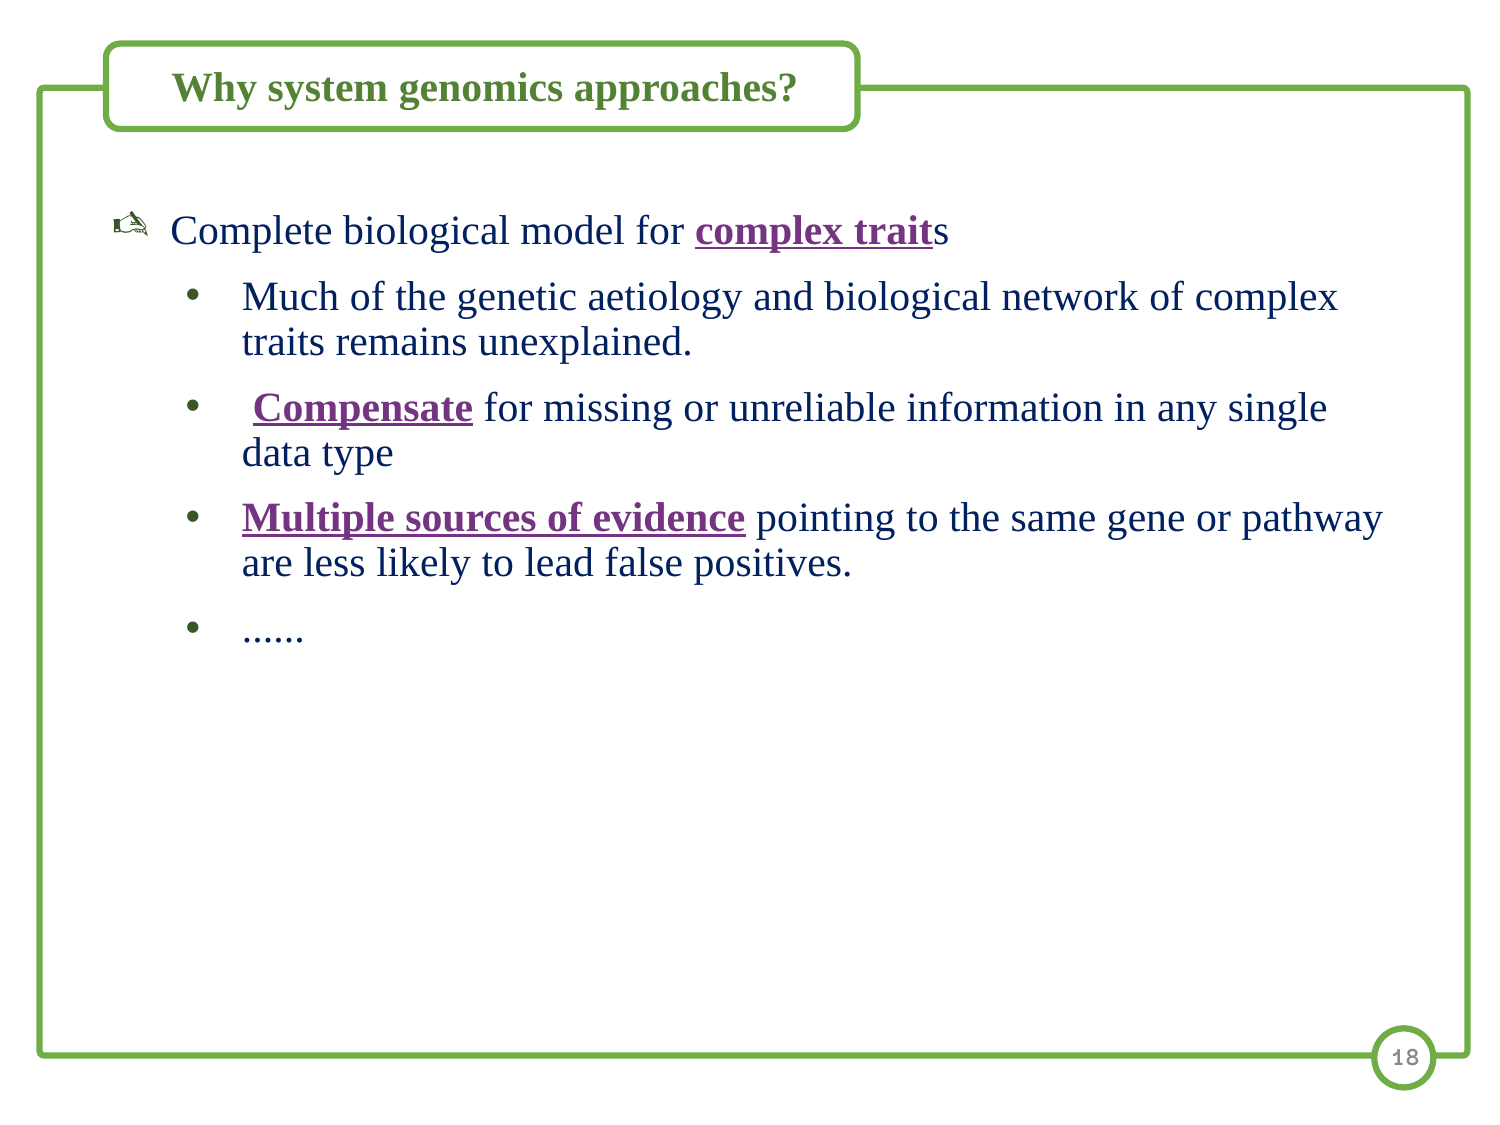

# Why system genomics approaches?
  Complete biological model for complex traits
Much of the genetic aetiology and biological network of complex traits remains unexplained.
 Compensate for missing or unreliable information in any single data type
Multiple sources of evidence pointing to the same gene or pathway are less likely to lead false positives.
......
18